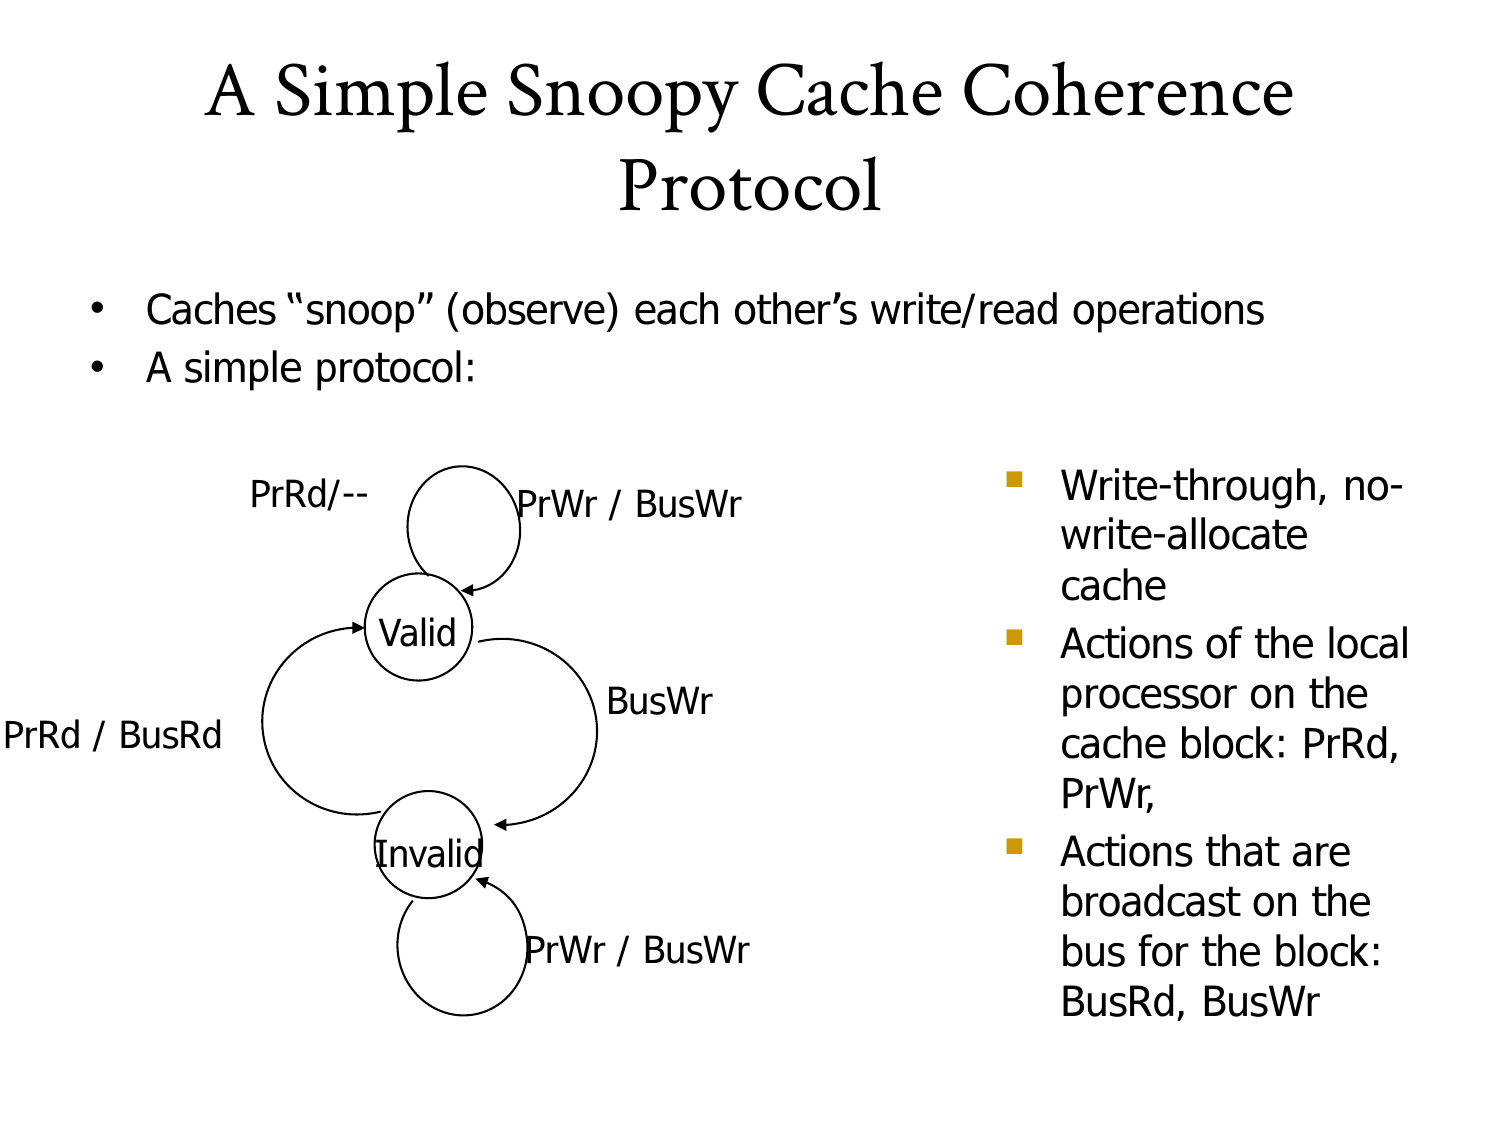

# A Simple Snoopy Cache Coherence Protocol
Caches “snoop” (observe) each other’s write/read operations
A simple protocol:

Write-through, no-write-allocate cache
Actions of the local processor on the cache block: PrRd, PrWr,
Actions that are broadcast on the bus for the block: BusRd, BusWr
PrRd/--

PrWr / BusWr

Valid

BusWr
PrRd / BusRd

Invalid

PrWr / BusWr